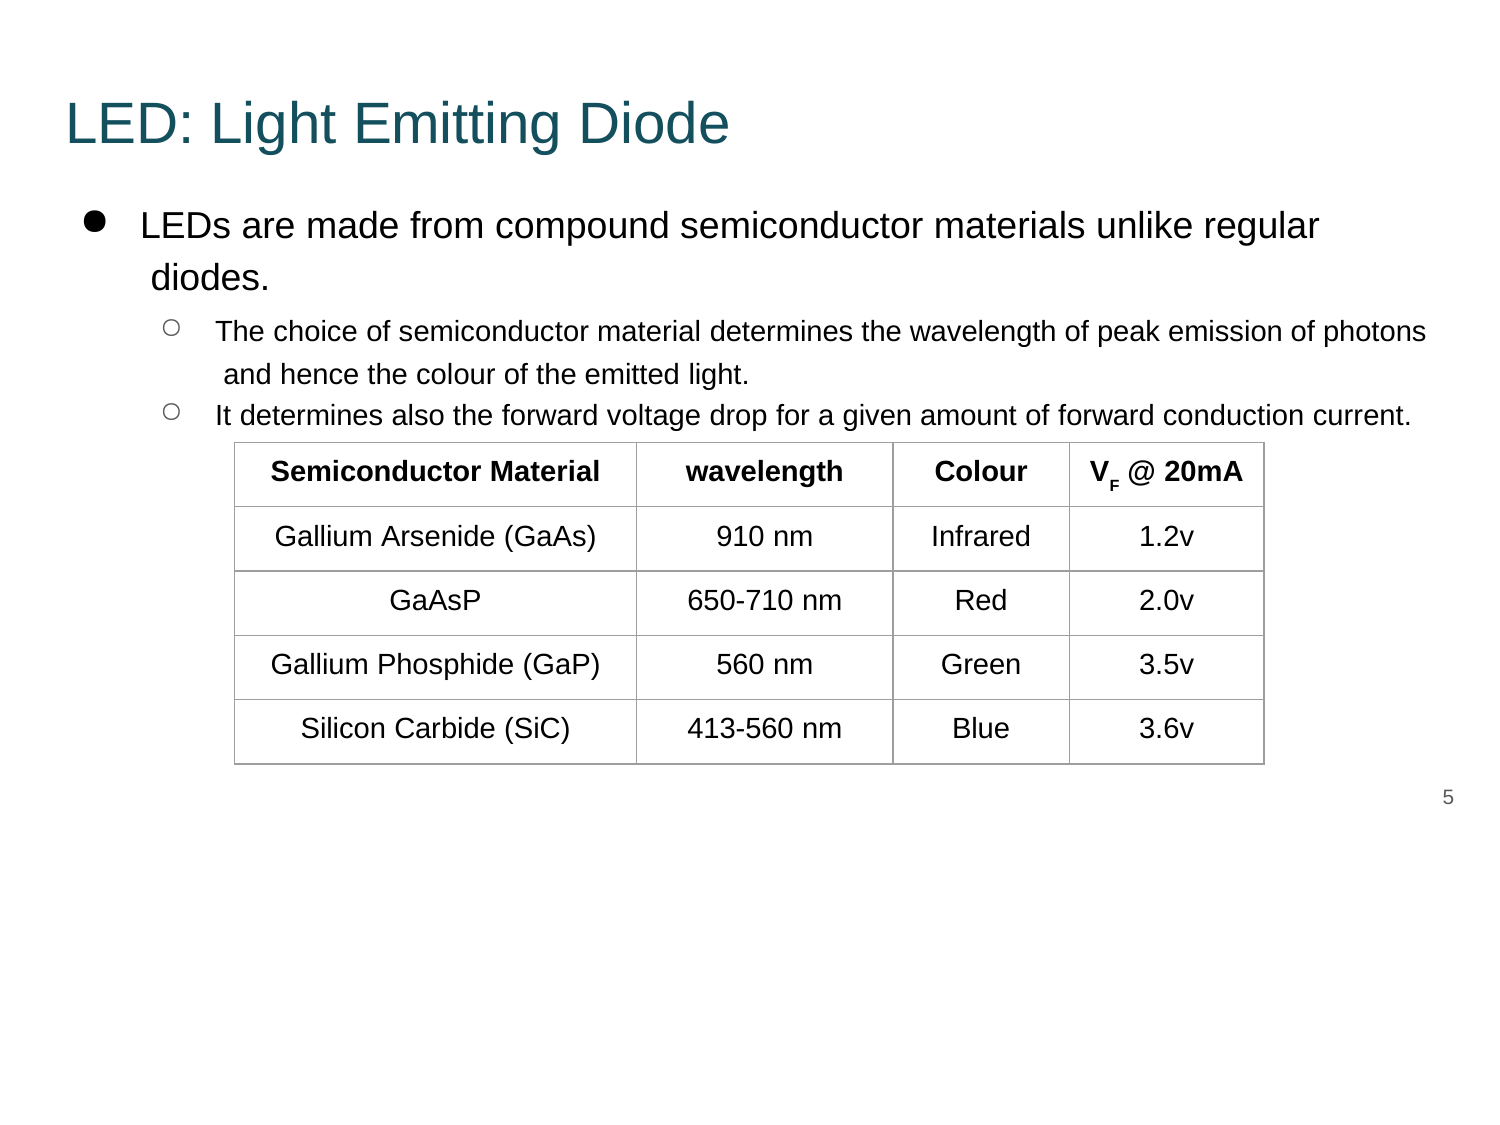

# LED: Light Emitting Diode
LEDs are made from compound semiconductor materials unlike regular  diodes.
The choice of semiconductor material determines the wavelength of peak emission of photons  and hence the colour of the emitted light.
It determines also the forward voltage drop for a given amount of forward conduction current.
| Semiconductor Material | wavelength | Colour | VF @ 20mA |
| --- | --- | --- | --- |
| Gallium Arsenide (GaAs) | 910 nm | Infrared | 1.2v |
| GaAsP | 650-710 nm | Red | 2.0v |
| Gallium Phosphide (GaP) | 560 nm | Green | 3.5v |
| Silicon Carbide (SiC) | 413-560 nm | Blue | 3.6v |
5